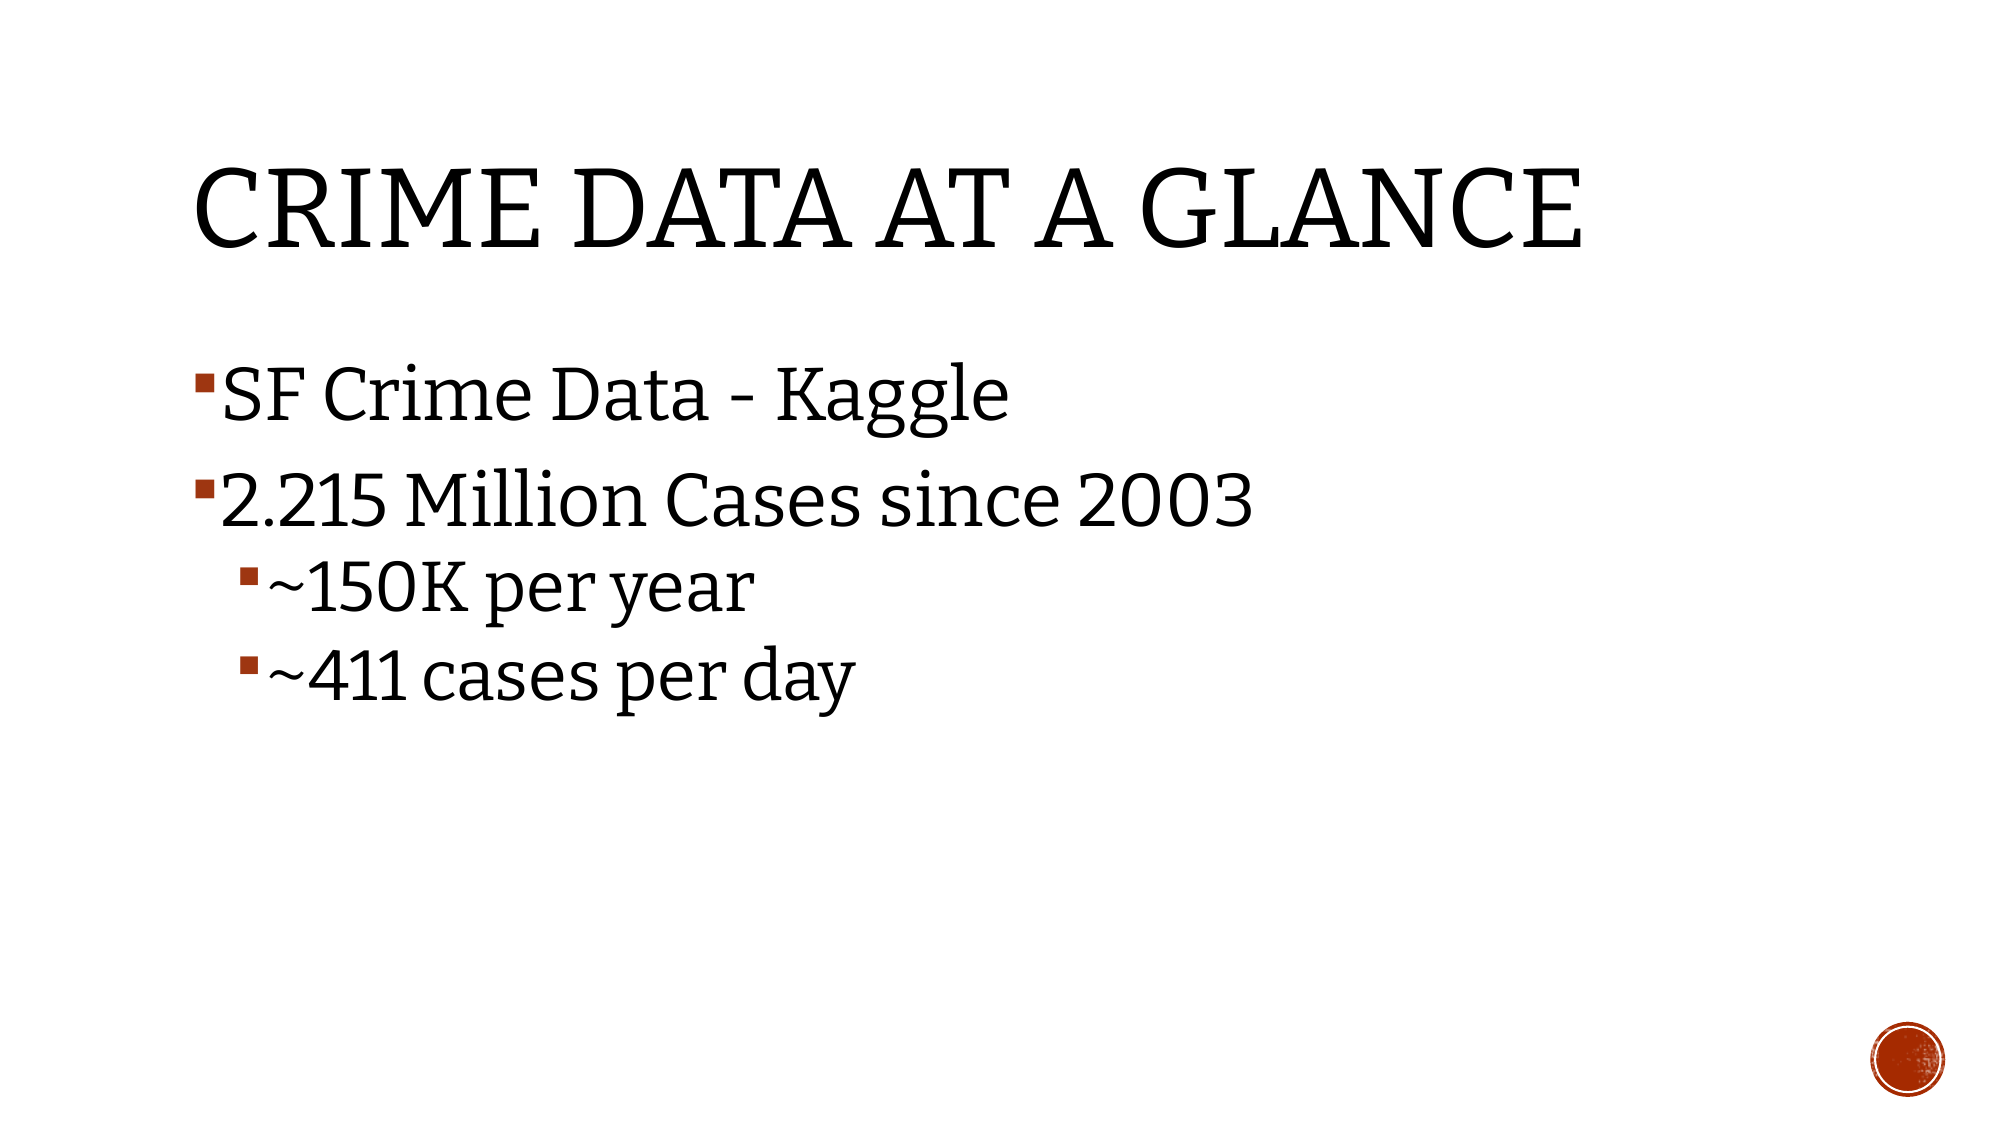

# Crime Data at a glance
SF Crime Data - Kaggle
2.215 Million Cases since 2003
~150K per year
~411 cases per day